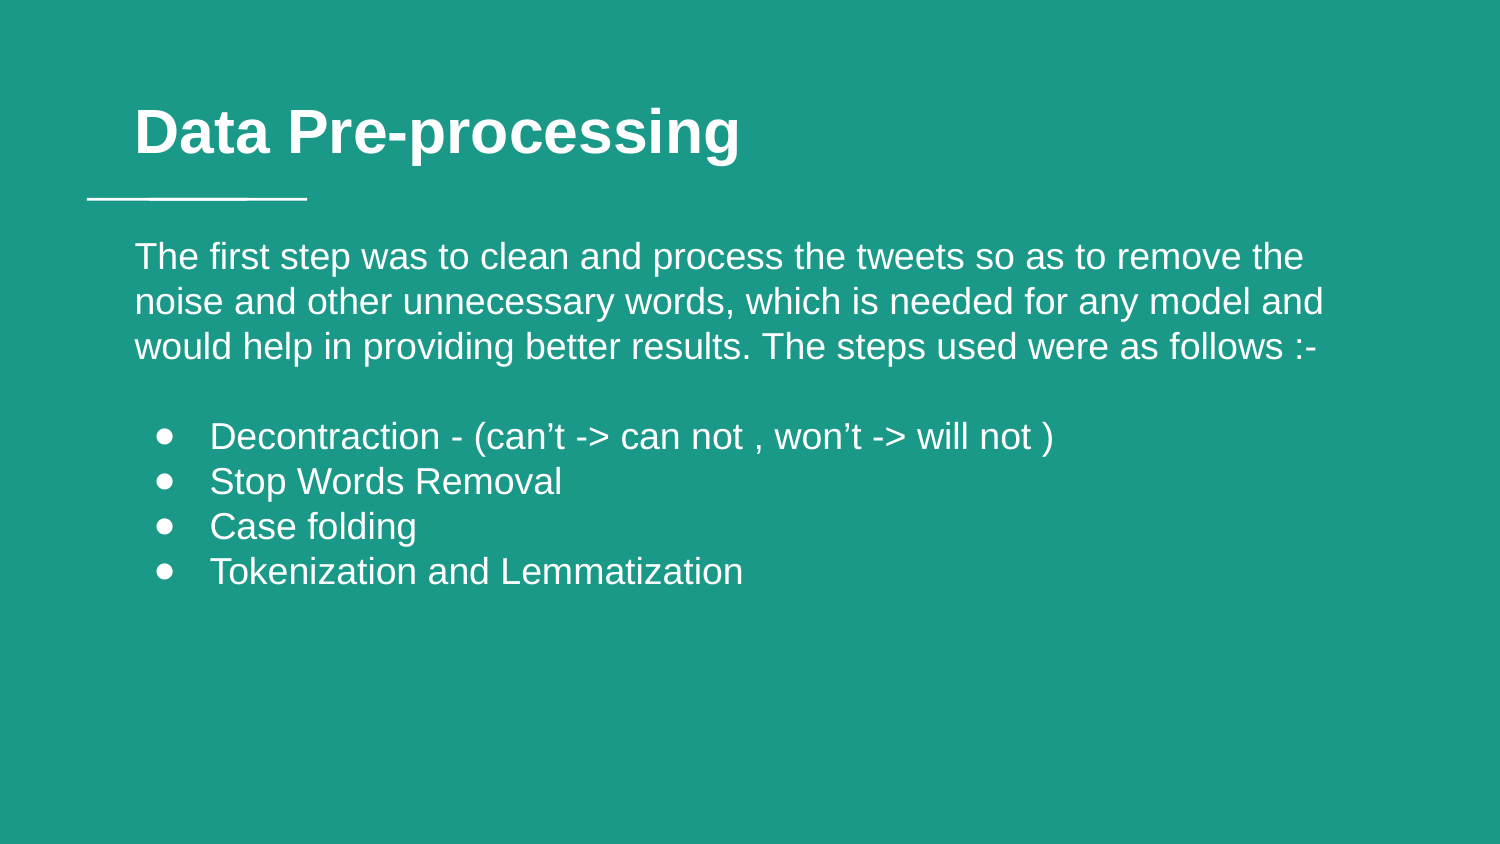

Data Pre-processing

# The first step was to clean and process the tweets so as to remove the noise and other unnecessary words, which is needed for any model and would help in providing better results. The steps used were as follows :-
Decontraction - (can’t -> can not , won’t -> will not )
Stop Words Removal
Case folding
Tokenization and Lemmatization